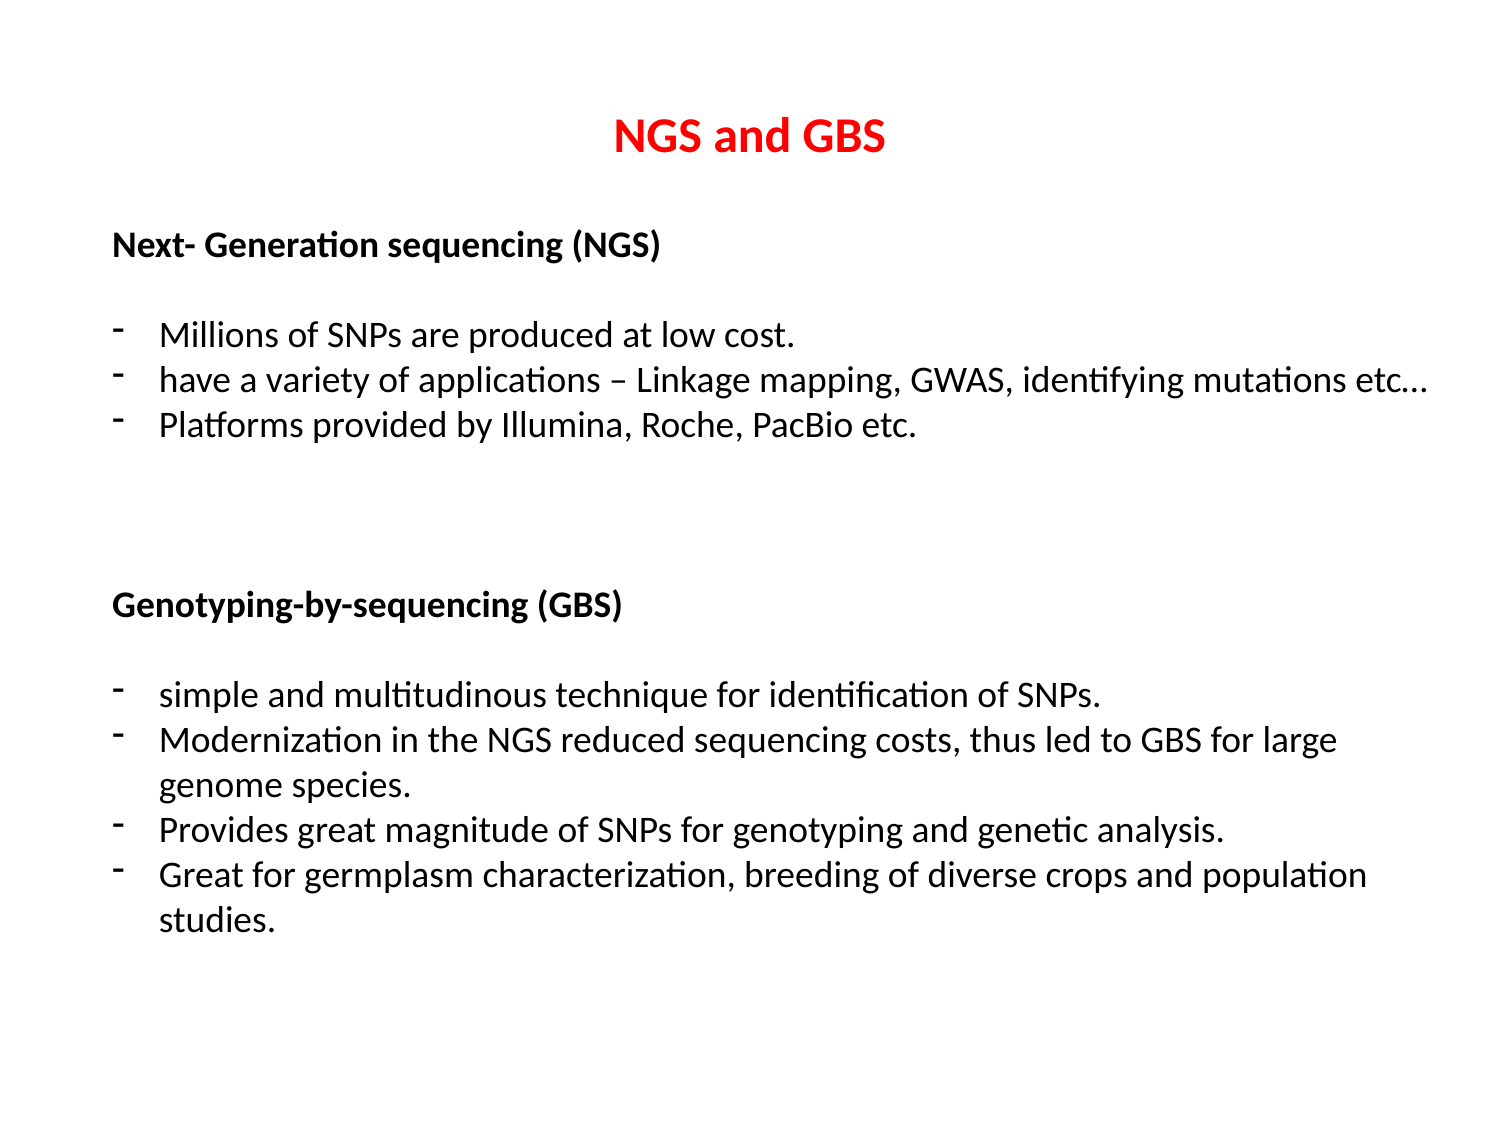

NGS and GBS
Next- Generation sequencing (NGS)

Millions of SNPs are produced at low cost.
have a variety of applications – Linkage mapping, GWAS, identifying mutations etc…
Platforms provided by Illumina, Roche, PacBio etc.

Genotyping-by-sequencing (GBS)

simple and multitudinous technique for identification of SNPs.
Modernization in the NGS reduced sequencing costs, thus led to GBS for large genome species.
Provides great magnitude of SNPs for genotyping and genetic analysis.
Great for germplasm characterization, breeding of diverse crops and population studies.